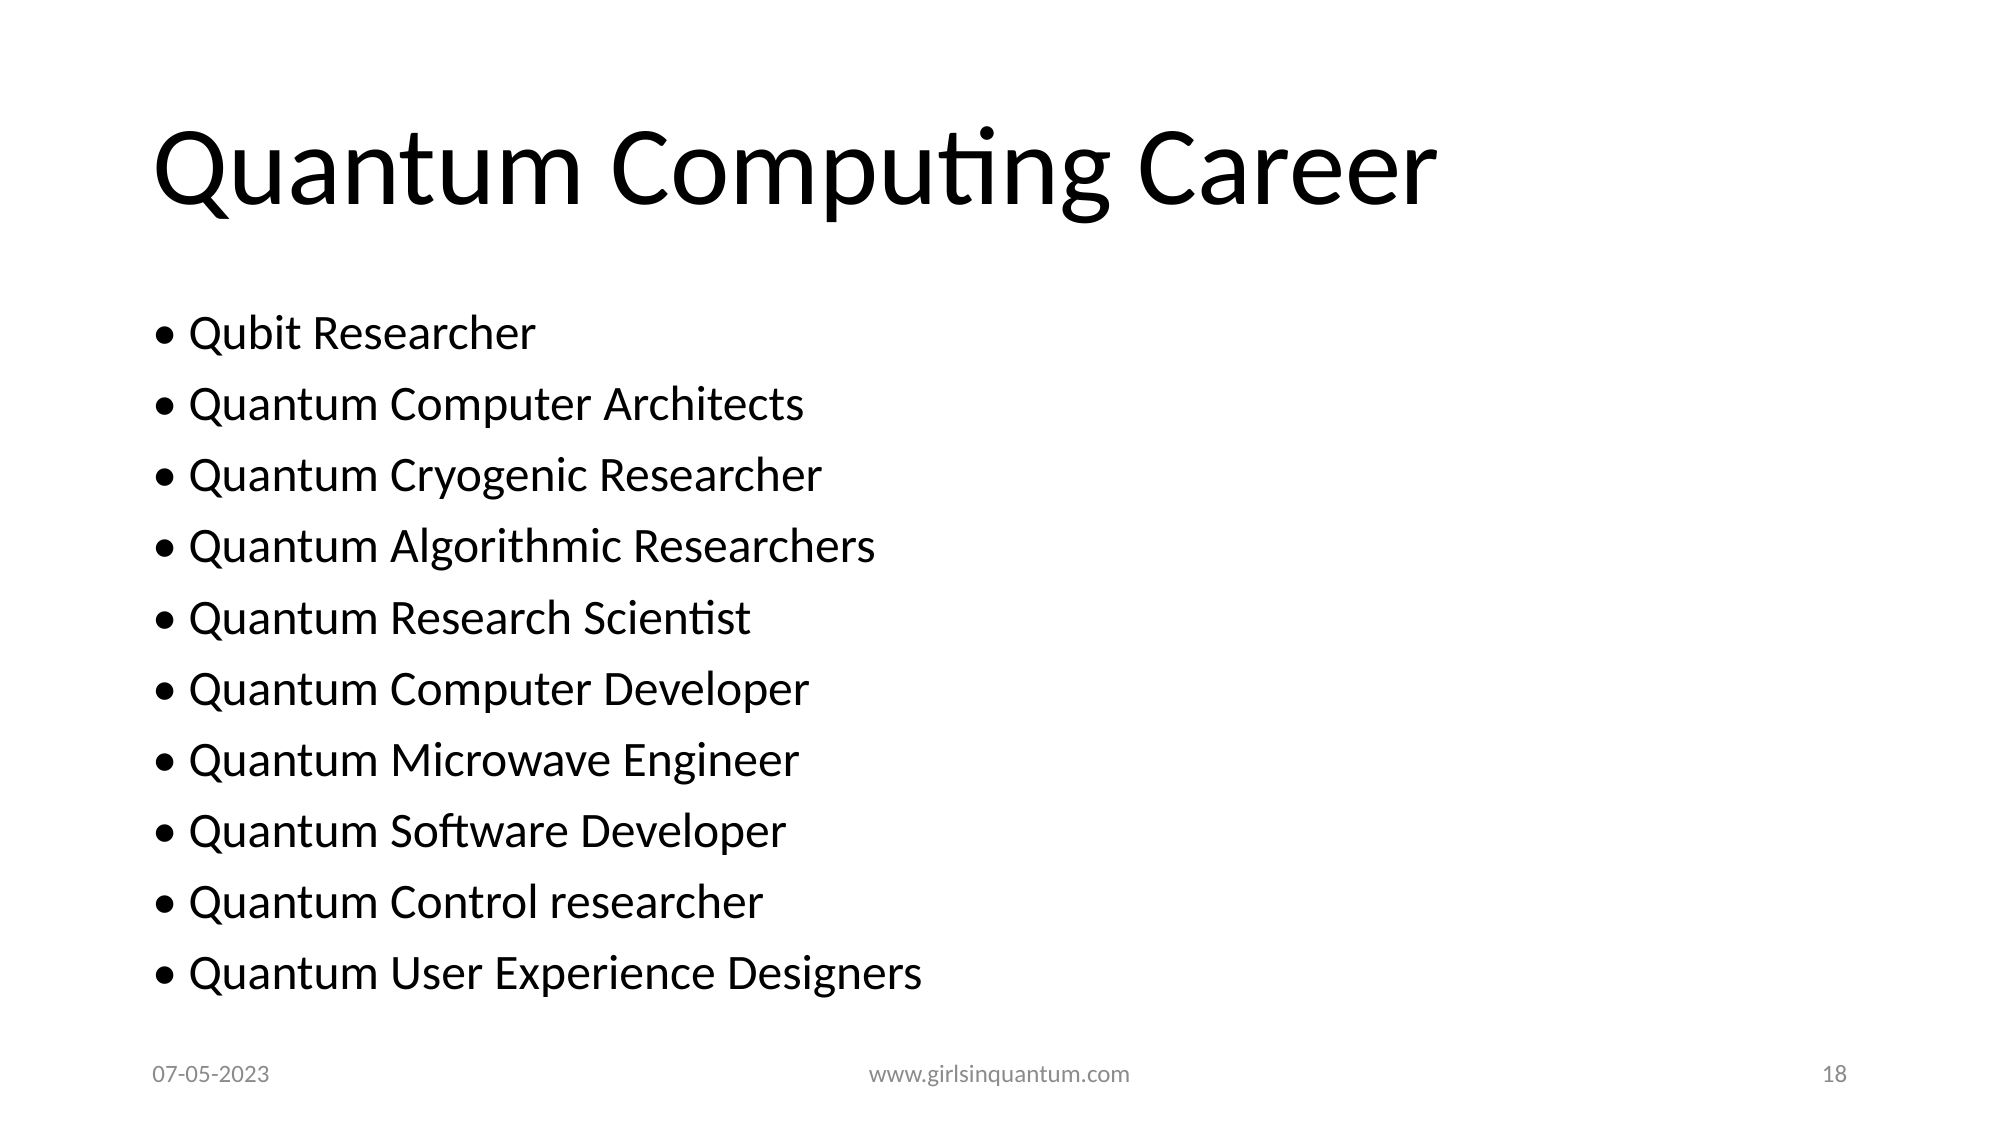

# Quantum Computing Career
• Qubit Researcher
• Quantum Computer Architects
• Quantum Cryogenic Researcher
• Quantum Algorithmic Researchers
• Quantum Research Scientist
• Quantum Computer Developer
• Quantum Microwave Engineer
• Quantum Software Developer
• Quantum Control researcher
• Quantum User Experience Designers
07-05-2023
www.girlsinquantum.com
18